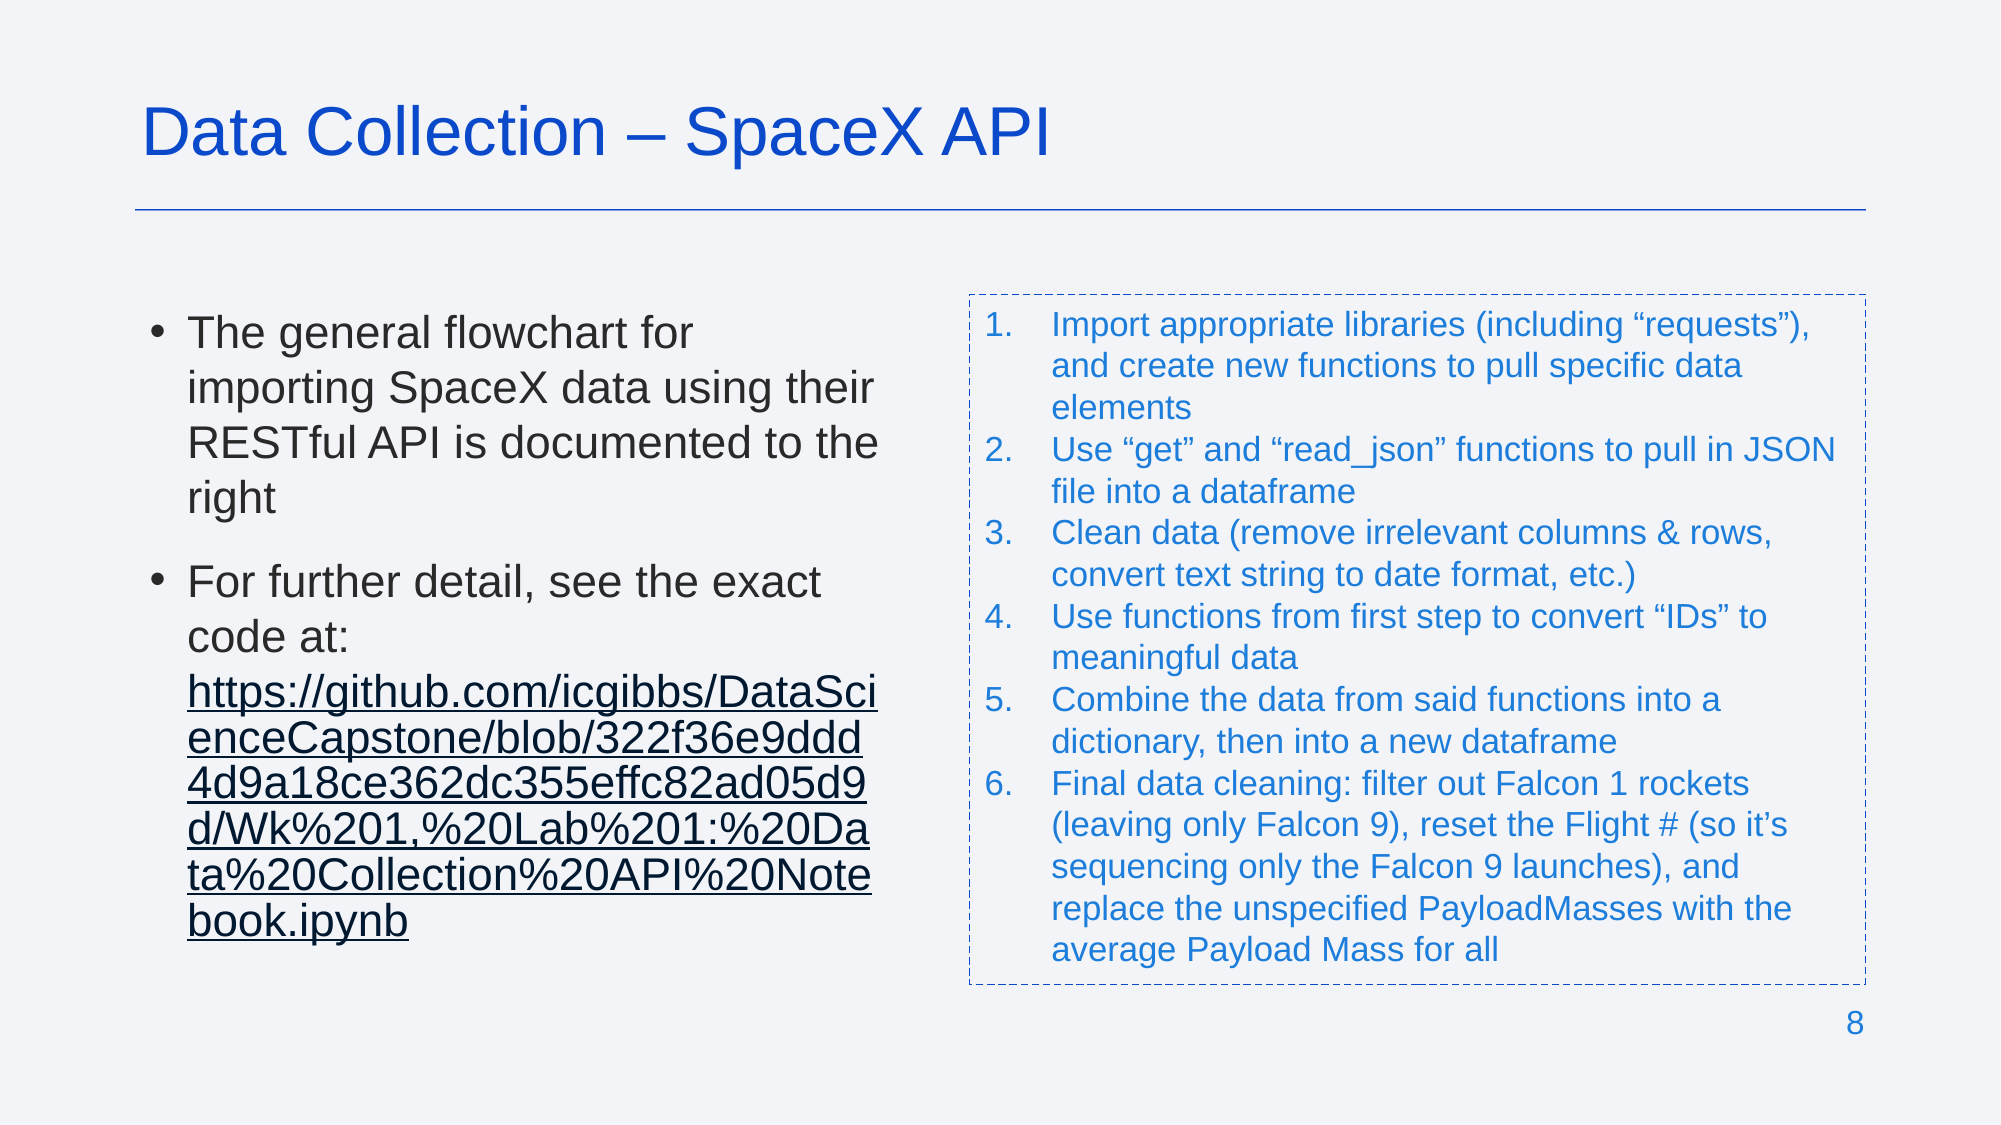

Data Collection – SpaceX API
Import appropriate libraries (including “requests”), and create new functions to pull specific data elements
Use “get” and “read_json” functions to pull in JSON file into a dataframe
Clean data (remove irrelevant columns & rows, convert text string to date format, etc.)
Use functions from first step to convert “IDs” to meaningful data
Combine the data from said functions into a dictionary, then into a new dataframe
Final data cleaning: filter out Falcon 1 rockets (leaving only Falcon 9), reset the Flight # (so it’s sequencing only the Falcon 9 launches), and replace the unspecified PayloadMasses with the average Payload Mass for all
The general flowchart for importing SpaceX data using their RESTful API is documented to the right
For further detail, see the exact code at: https://github.com/icgibbs/DataScienceCapstone/blob/322f36e9ddd4d9a18ce362dc355effc82ad05d9d/Wk%201,%20Lab%201:%20Data%20Collection%20API%20Notebook.ipynb

8